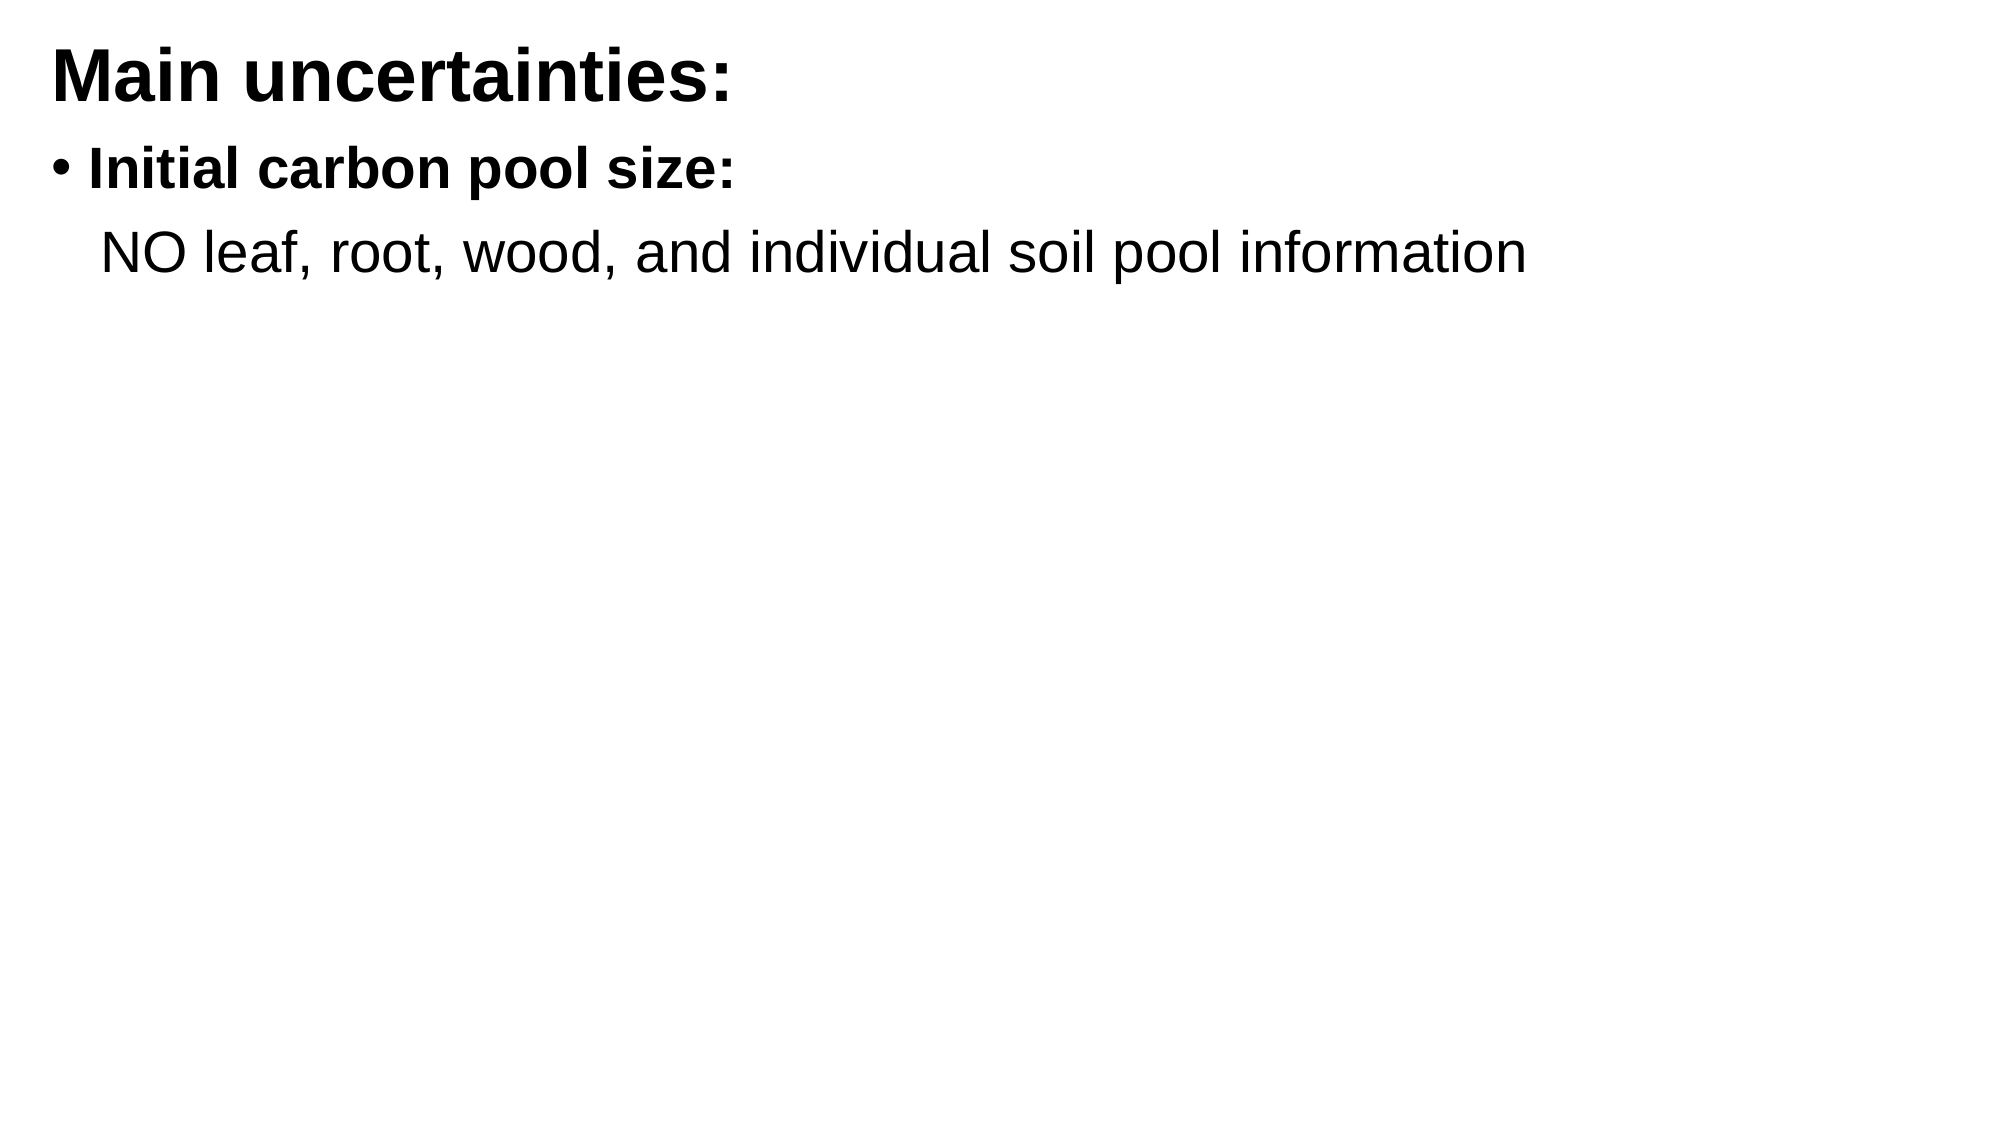

Main uncertainties:
Initial carbon pool size:
   NO leaf, root, wood, and individual soil pool information